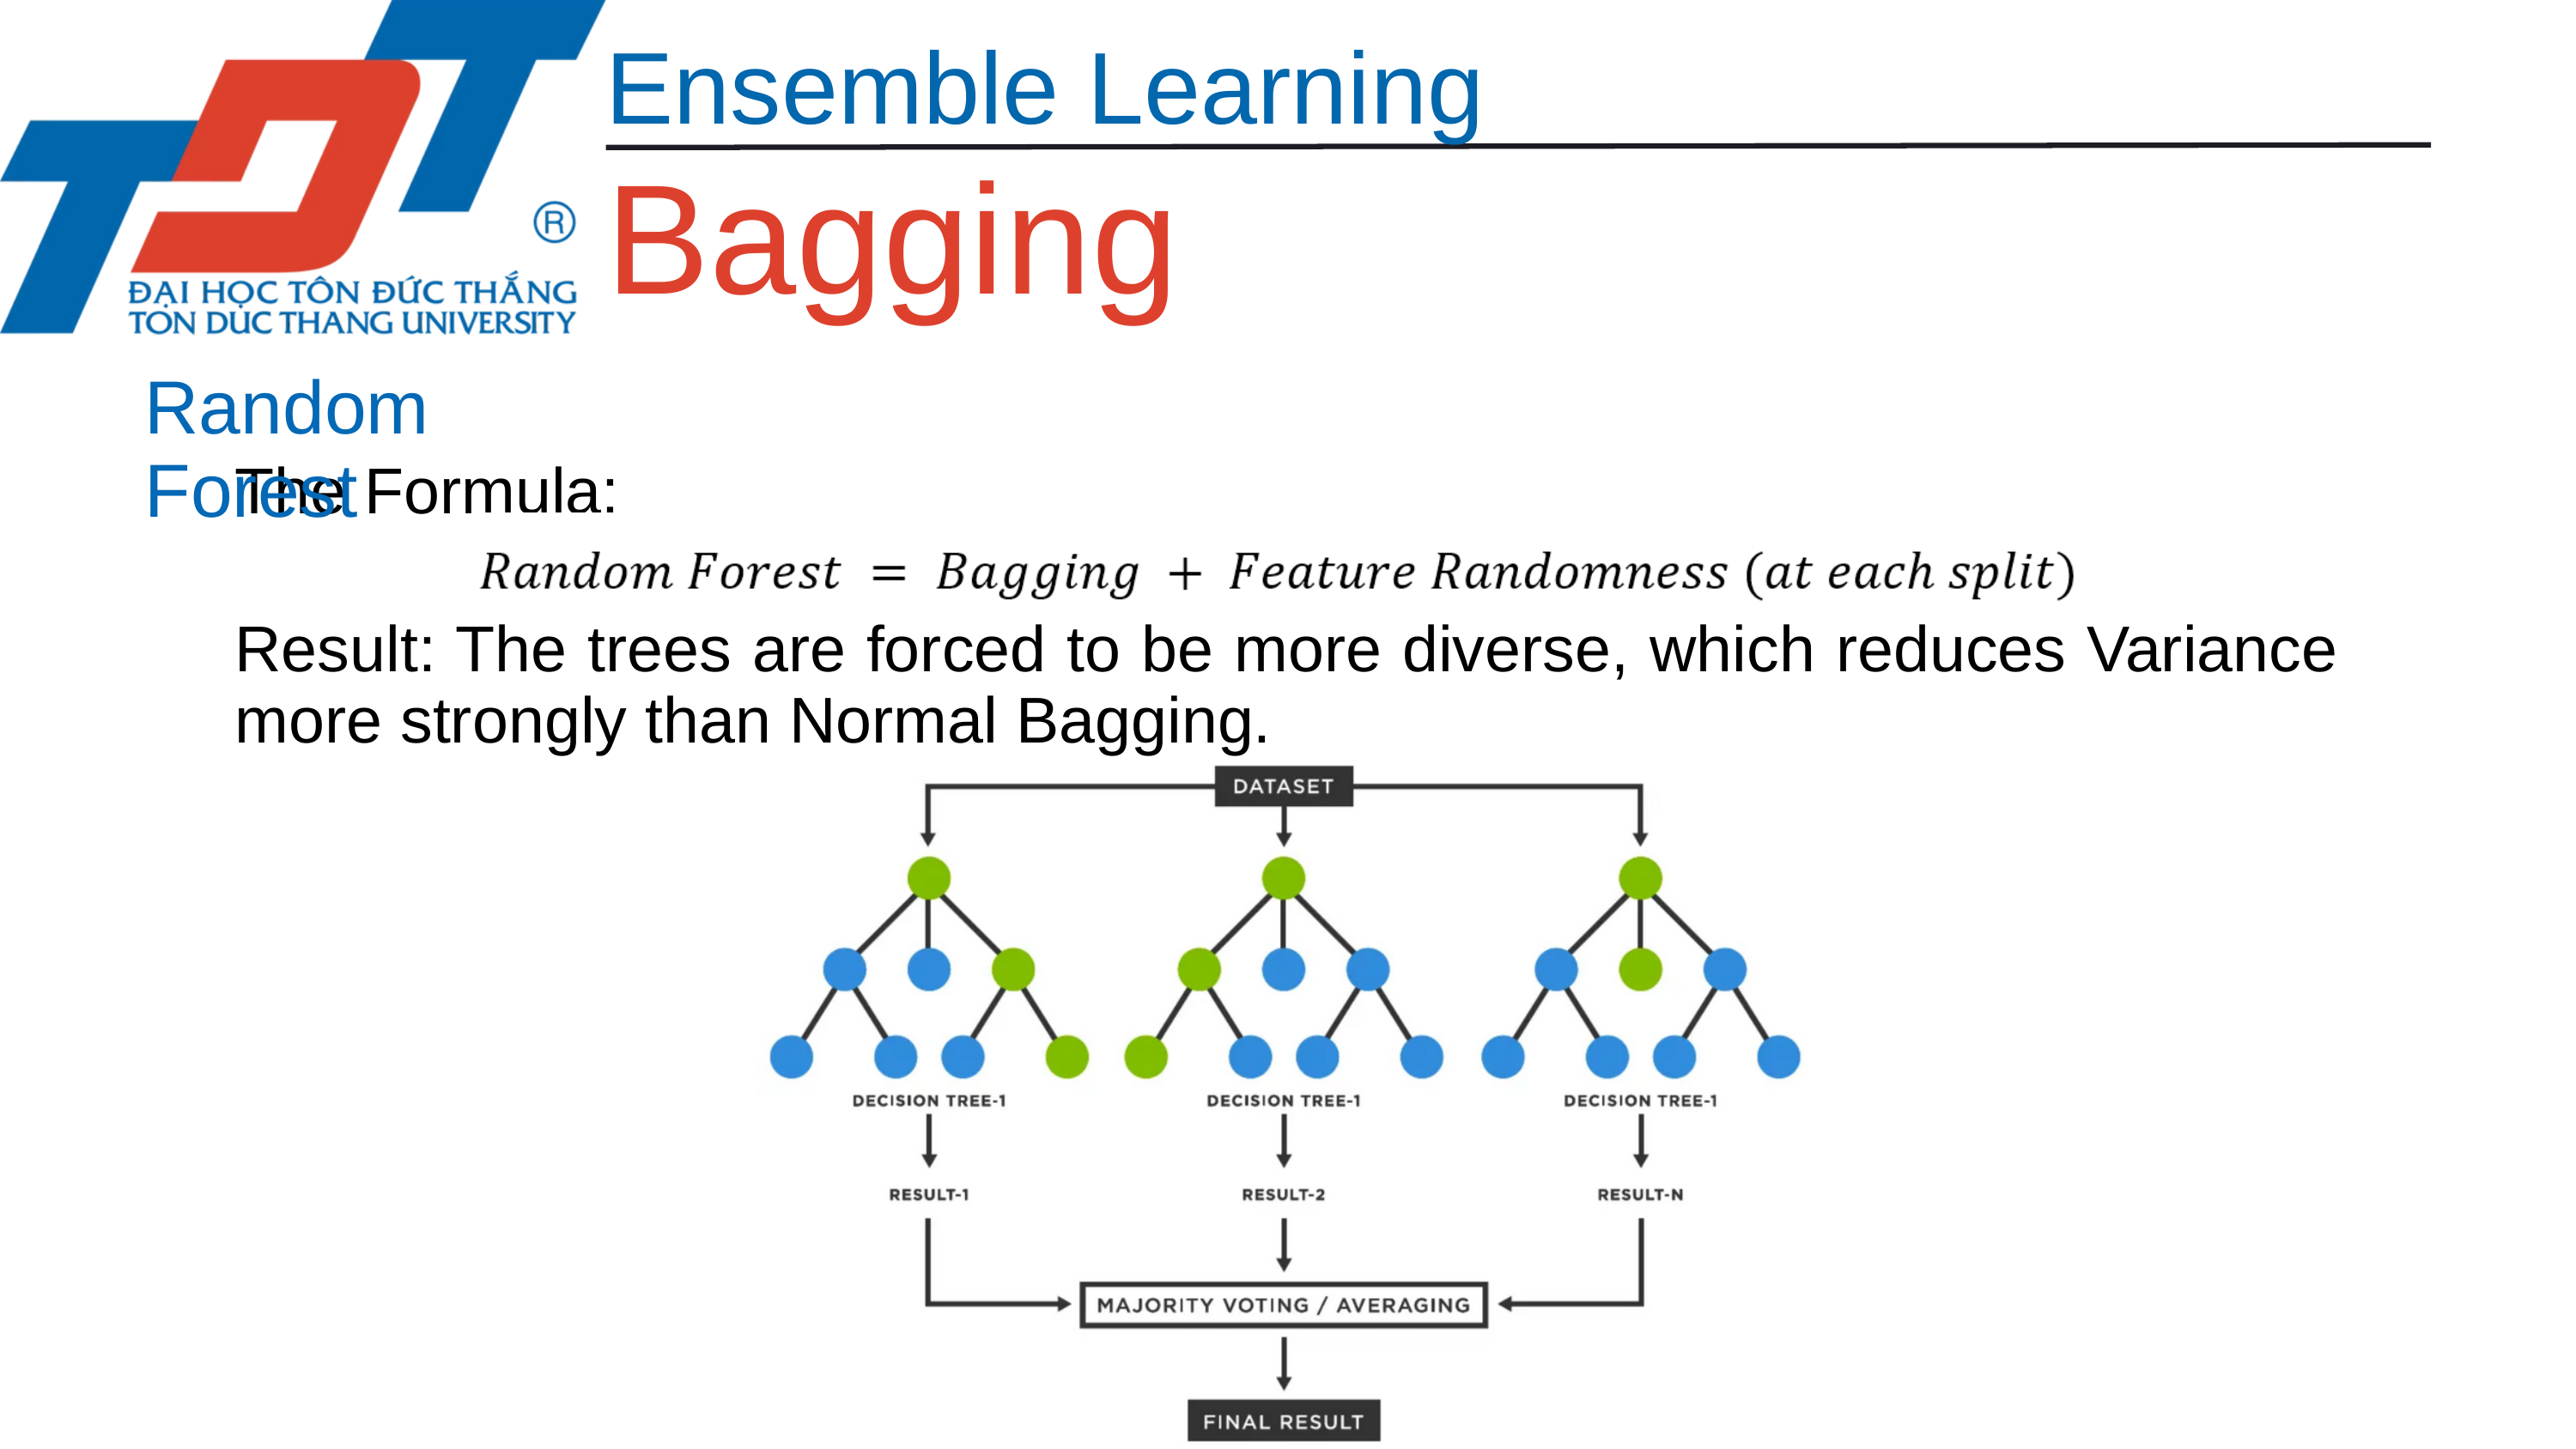

Ensemble Learning

Bagging
Random Forest
The Formula:

Result: The trees are forced to be more diverse, which reduces Variance more strongly than Normal Bagging.